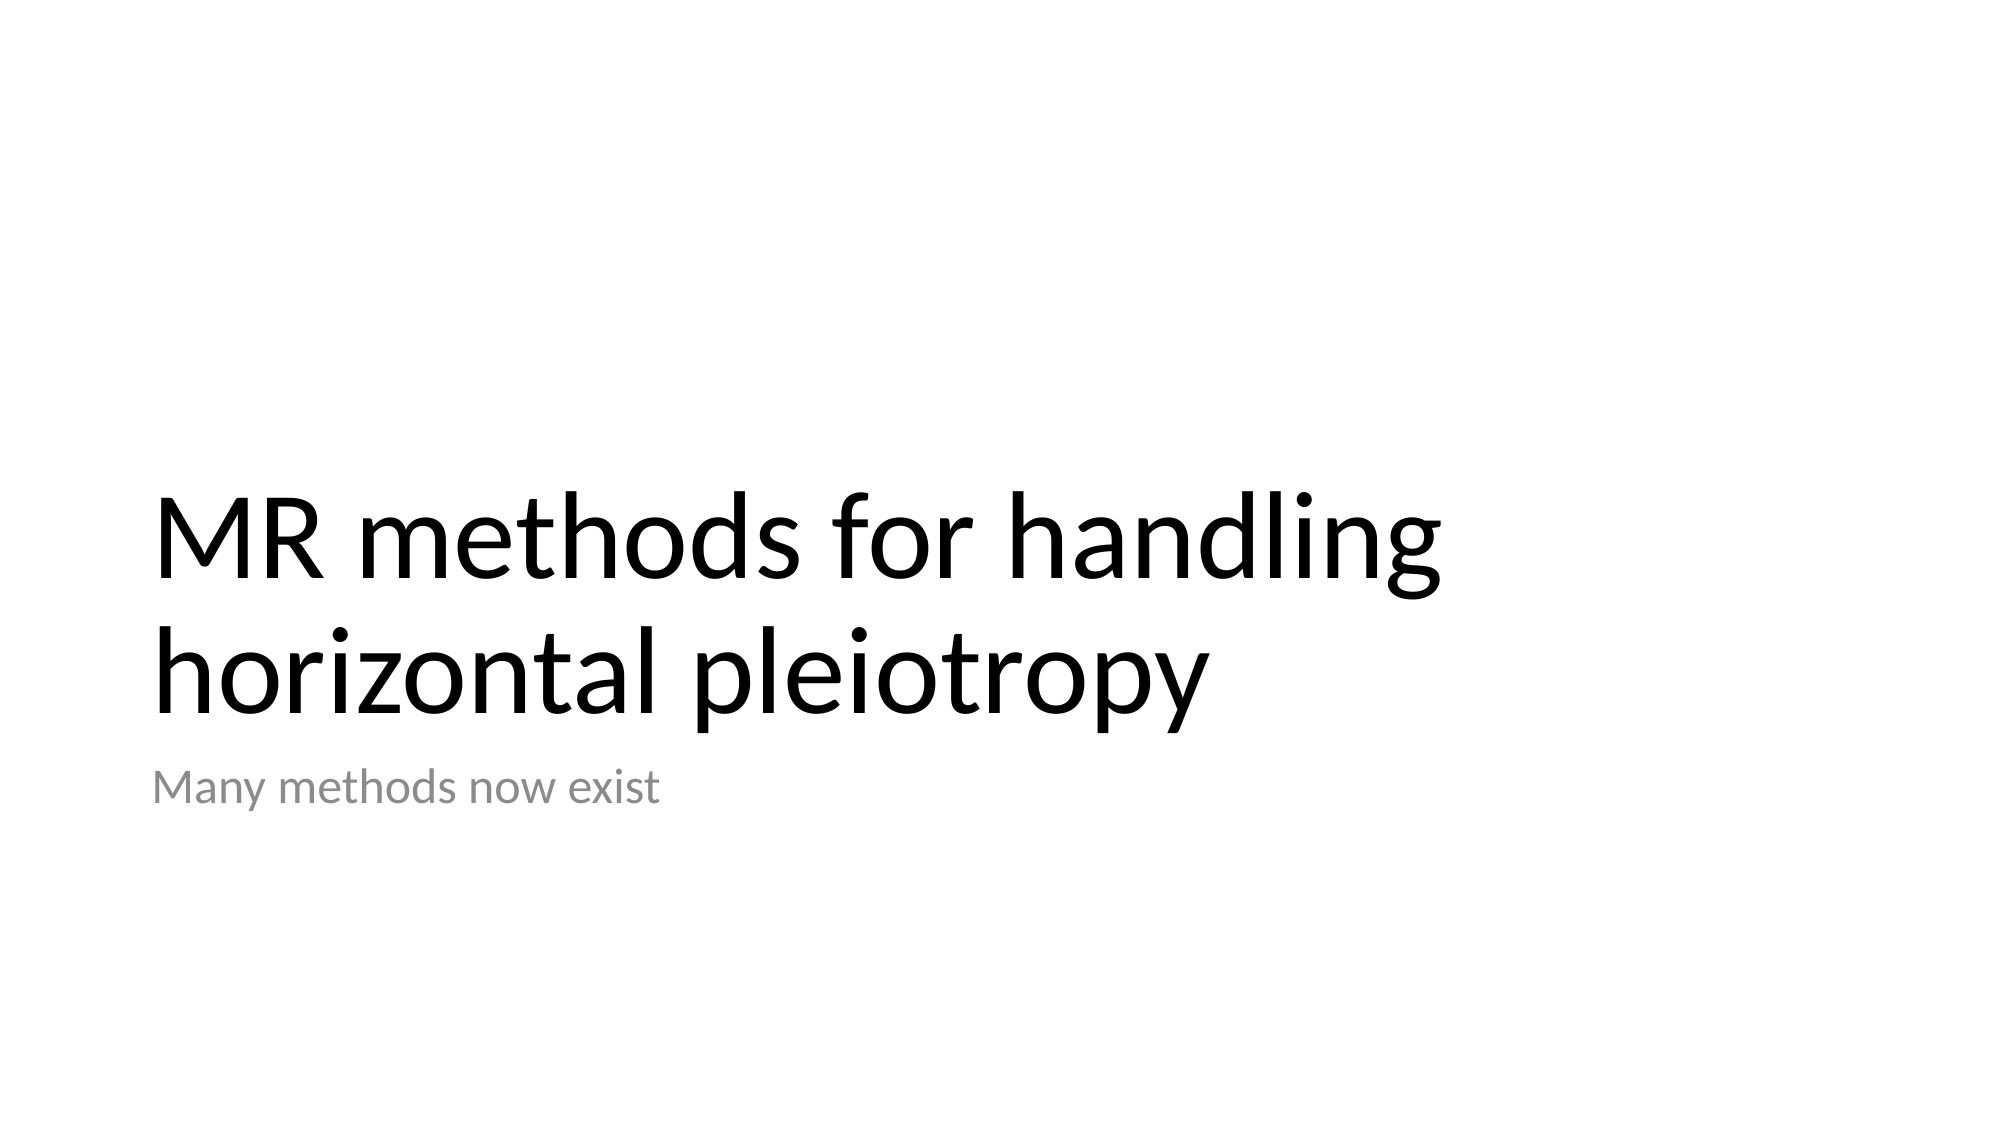

# MR methods for handling horizontal pleiotropy
Many methods now exist